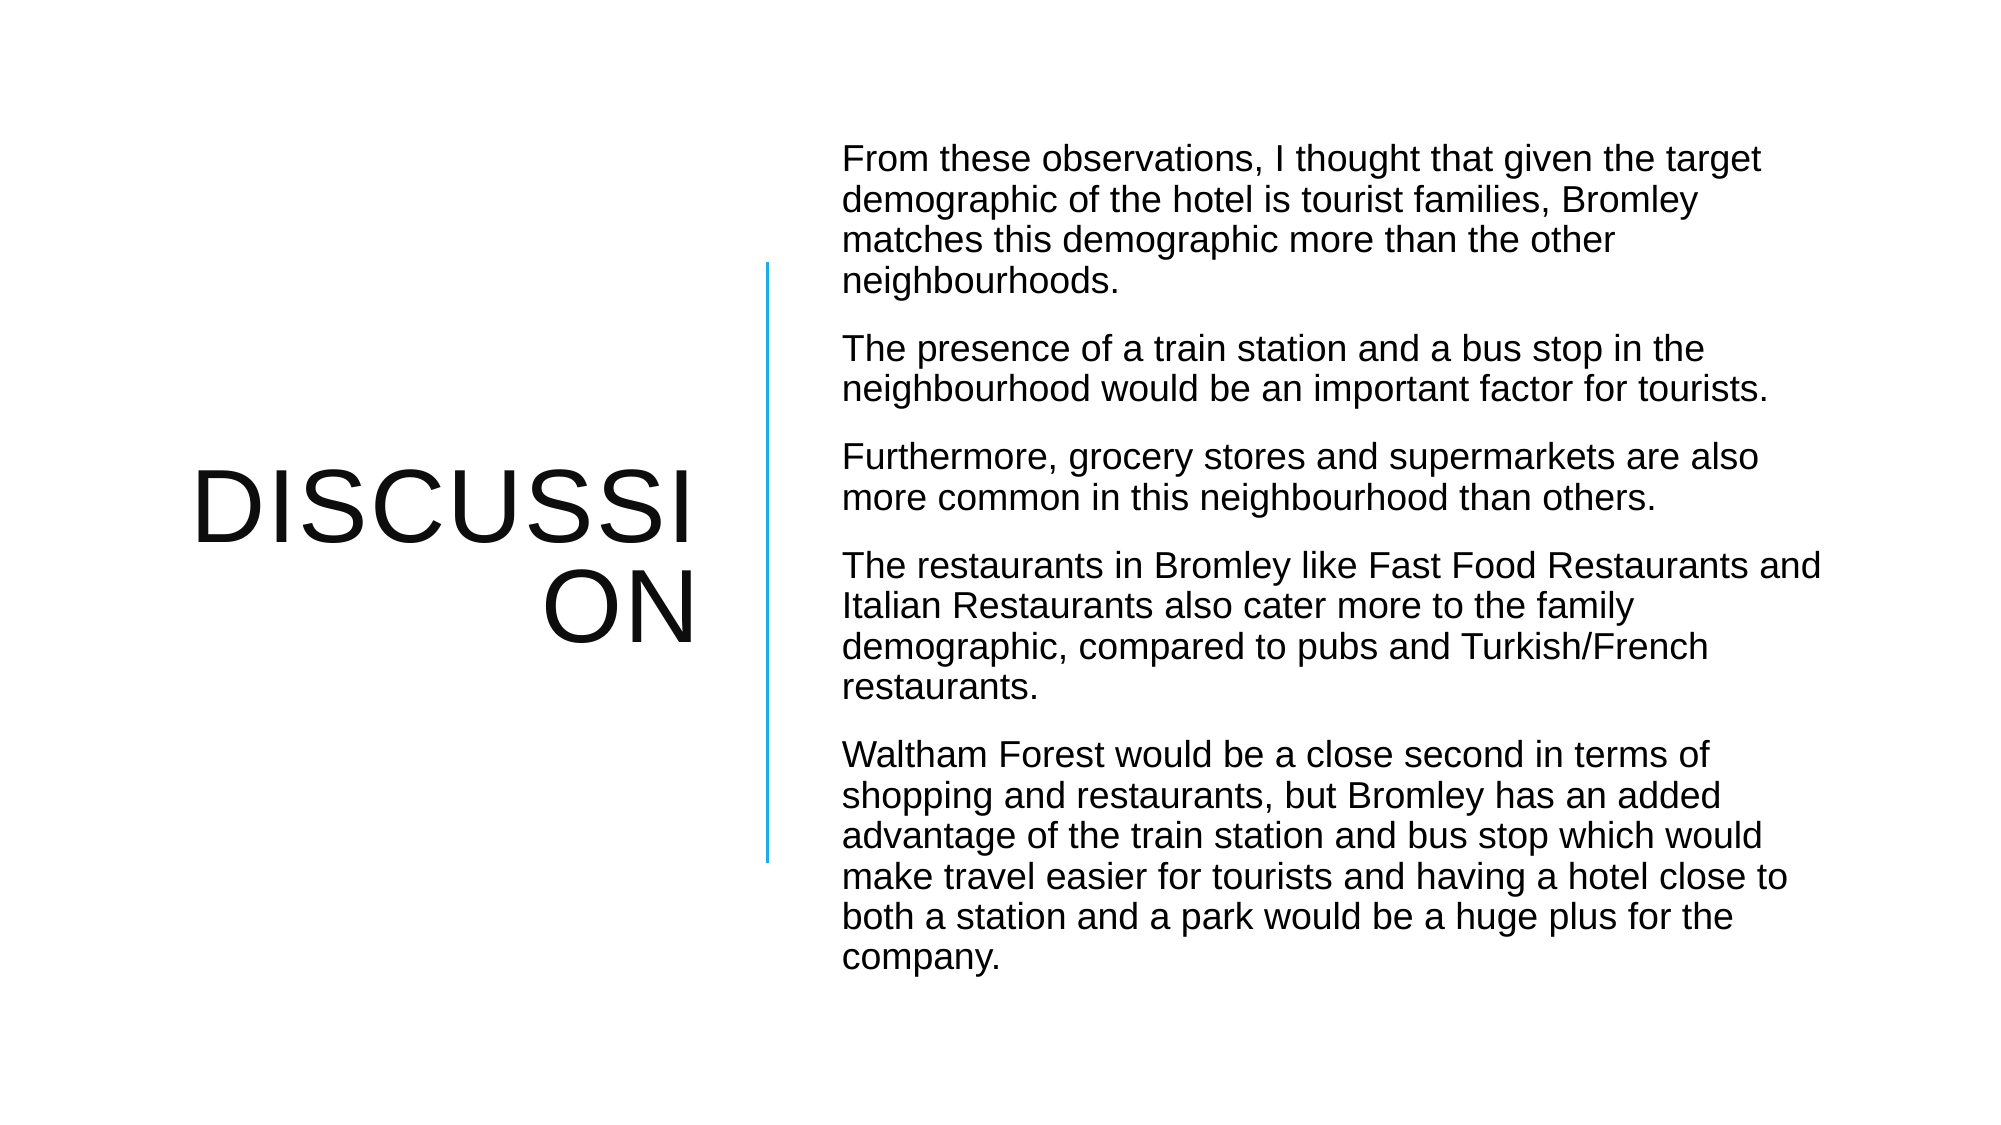

# DISCUSSION
From these observations, I thought that given the target demographic of the hotel is tourist families, Bromley matches this demographic more than the other neighbourhoods.
The presence of a train station and a bus stop in the neighbourhood would be an important factor for tourists.
Furthermore, grocery stores and supermarkets are also more common in this neighbourhood than others.
The restaurants in Bromley like Fast Food Restaurants and Italian Restaurants also cater more to the family demographic, compared to pubs and Turkish/French restaurants.
Waltham Forest would be a close second in terms of shopping and restaurants, but Bromley has an added advantage of the train station and bus stop which would make travel easier for tourists and having a hotel close to both a station and a park would be a huge plus for the company.